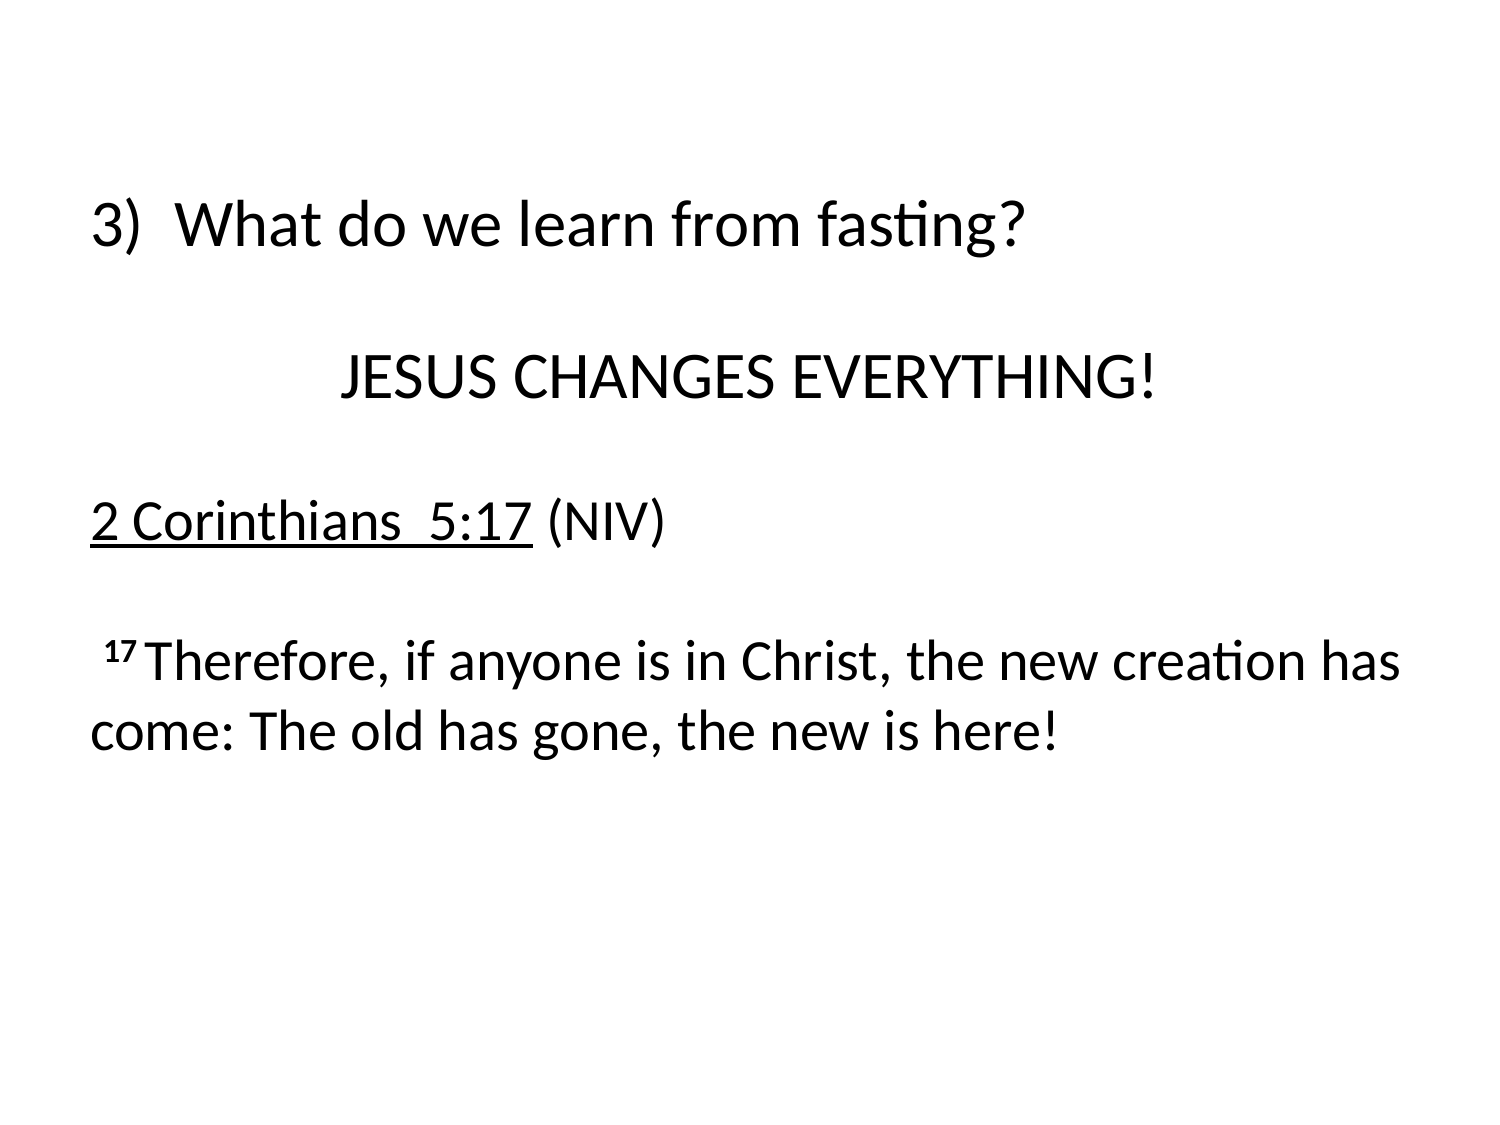

What do we learn from fasting?

JESUS CHANGES EVERYTHING!

2 Corinthians  5:17 (NIV)

 17 Therefore, if anyone is in Christ, the new creation has come: The old has gone, the new is here!